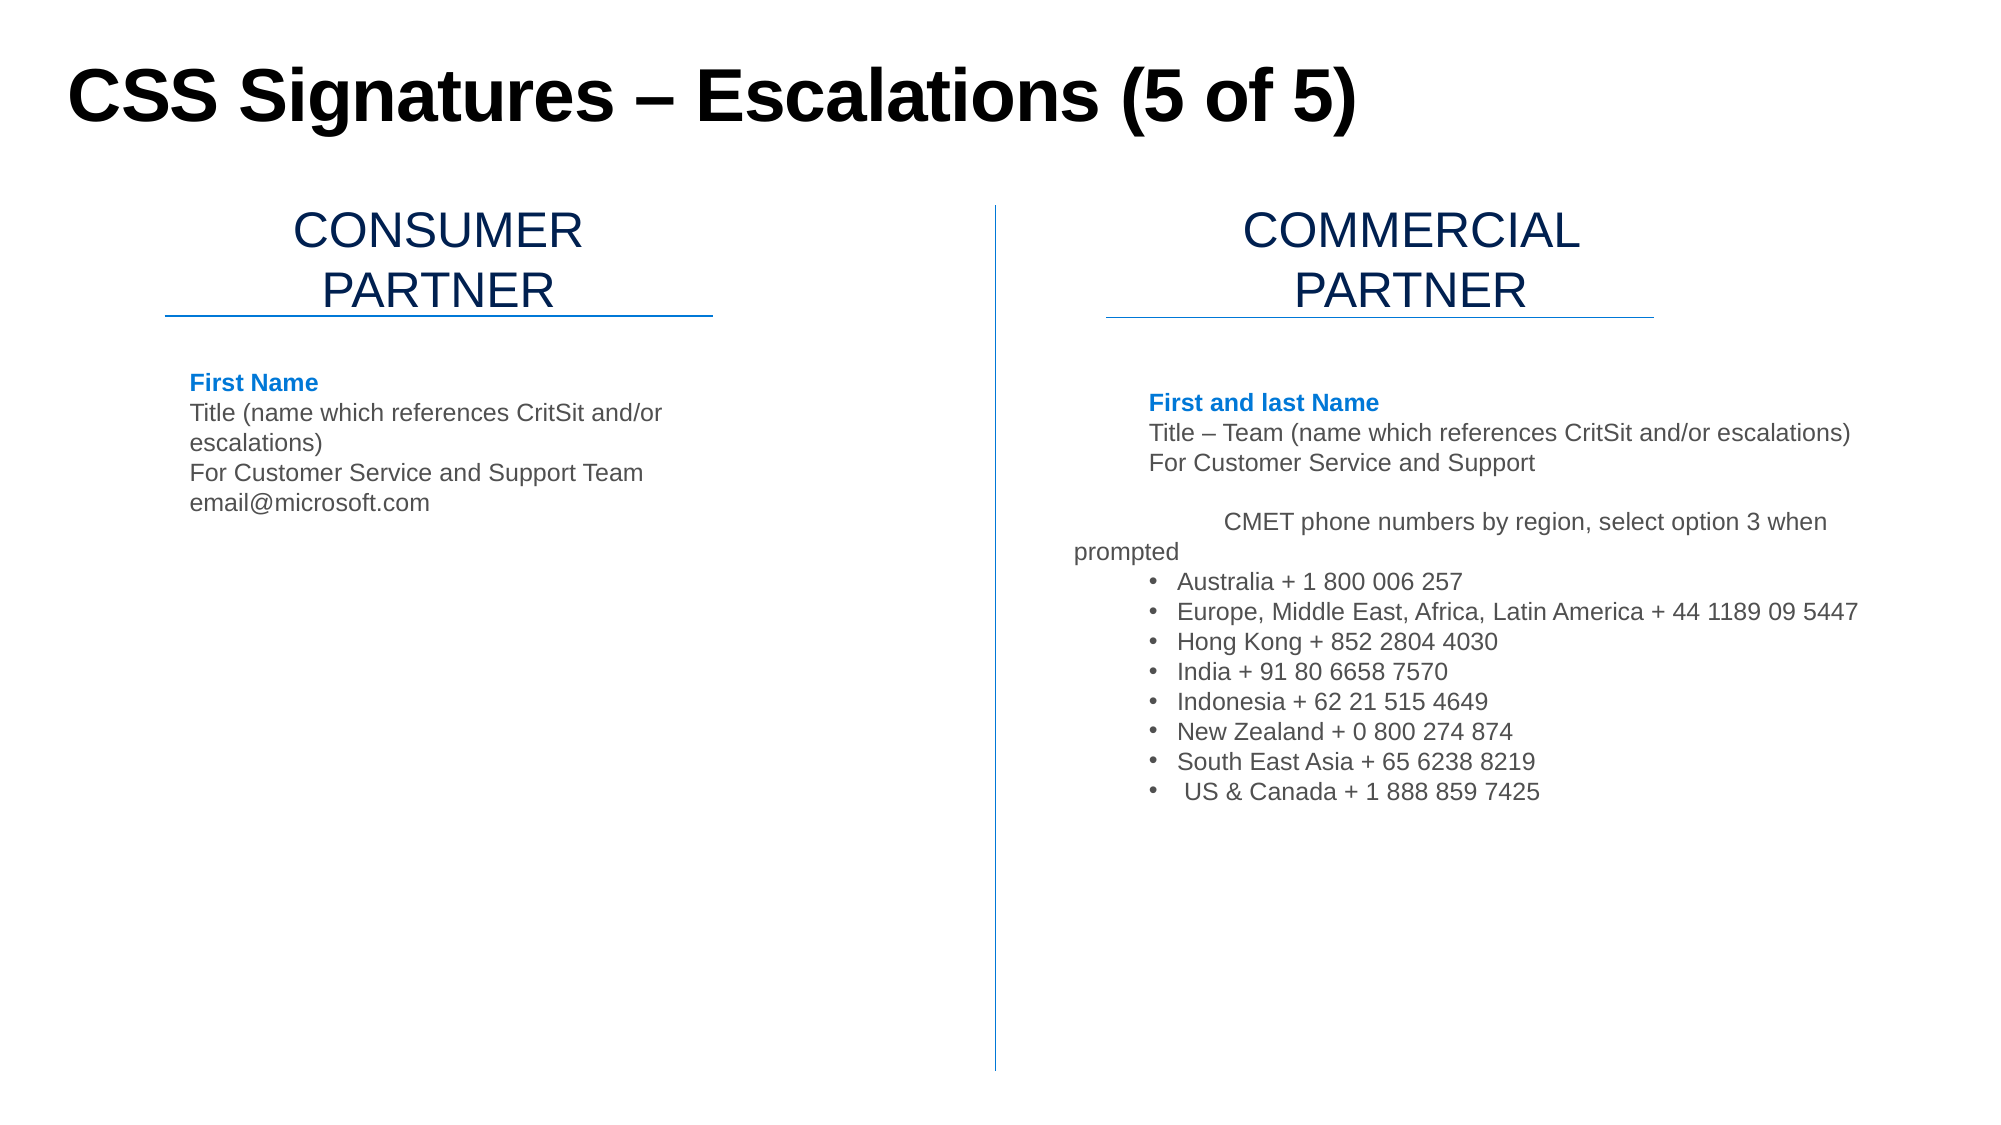

# CSS Signatures – Escalations (5 of 5)
CONSUMER PARTNER
COMMERCIAL PARTNER
First Name
Title (name which references CritSit and/or escalations)
For Customer Service and Support Team
email@microsoft.com

First and last Name
Title – Team (name which references CritSit and/or escalations)
For Customer Service and Support

	CMET phone numbers by region, select option 3 when prompted
Australia + 1 800 006 257
Europe, Middle East, Africa, Latin America + 44 1189 09 5447
Hong Kong + 852 2804 4030
India + 91 80 6658 7570
Indonesia + 62 21 515 4649
New Zealand + 0 800 274 874
South East Asia + 65 6238 8219
 US & Canada + 1 888 859 7425